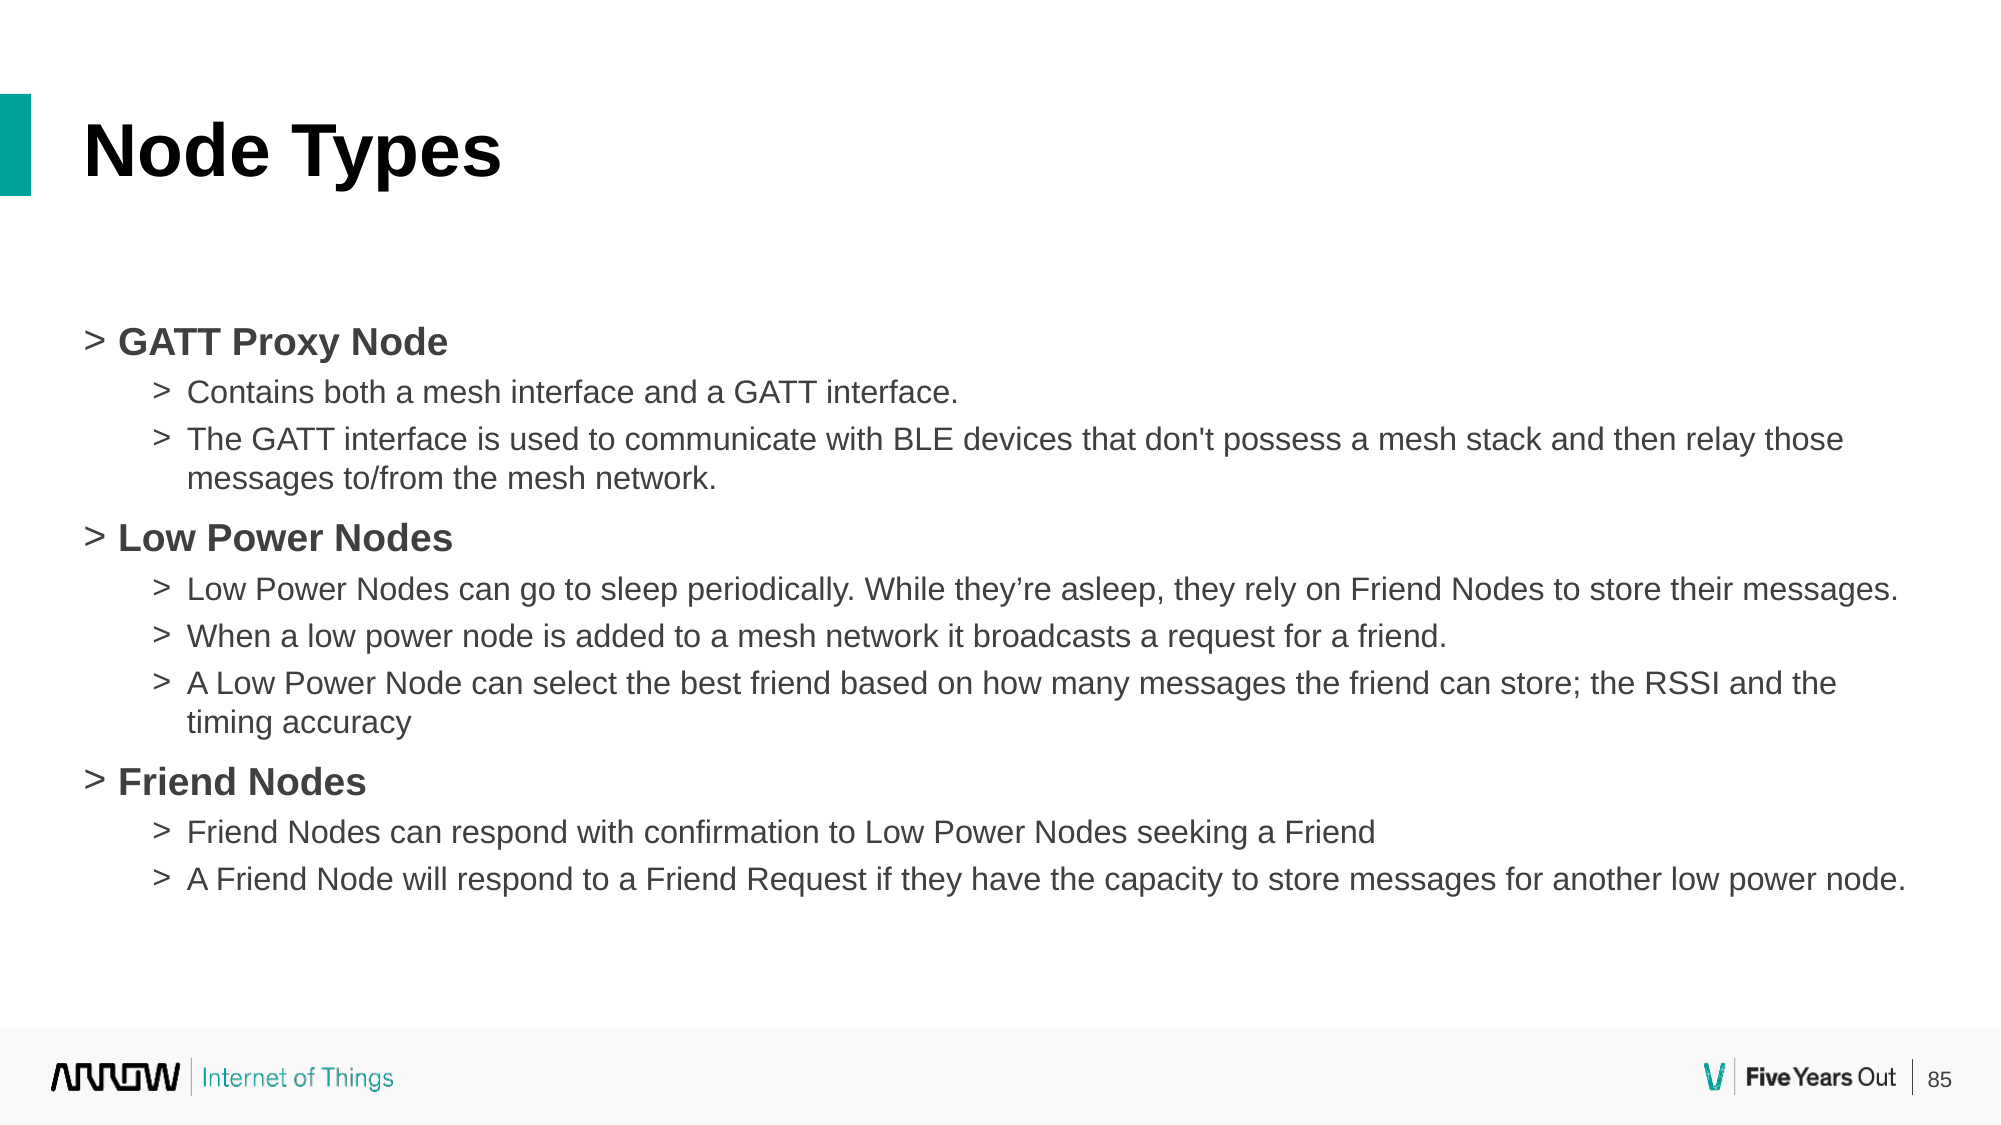

Node Types
GATT Proxy Node
Contains both a mesh interface and a GATT interface.
The GATT interface is used to communicate with BLE devices that don't possess a mesh stack and then relay those messages to/from the mesh network.
Low Power Nodes
Low Power Nodes can go to sleep periodically. While they’re asleep, they rely on Friend Nodes to store their messages.
When a low power node is added to a mesh network it broadcasts a request for a friend.
A Low Power Node can select the best friend based on how many messages the friend can store; the RSSI and the timing accuracy
Friend Nodes
Friend Nodes can respond with confirmation to Low Power Nodes seeking a Friend
A Friend Node will respond to a Friend Request if they have the capacity to store messages for another low power node.